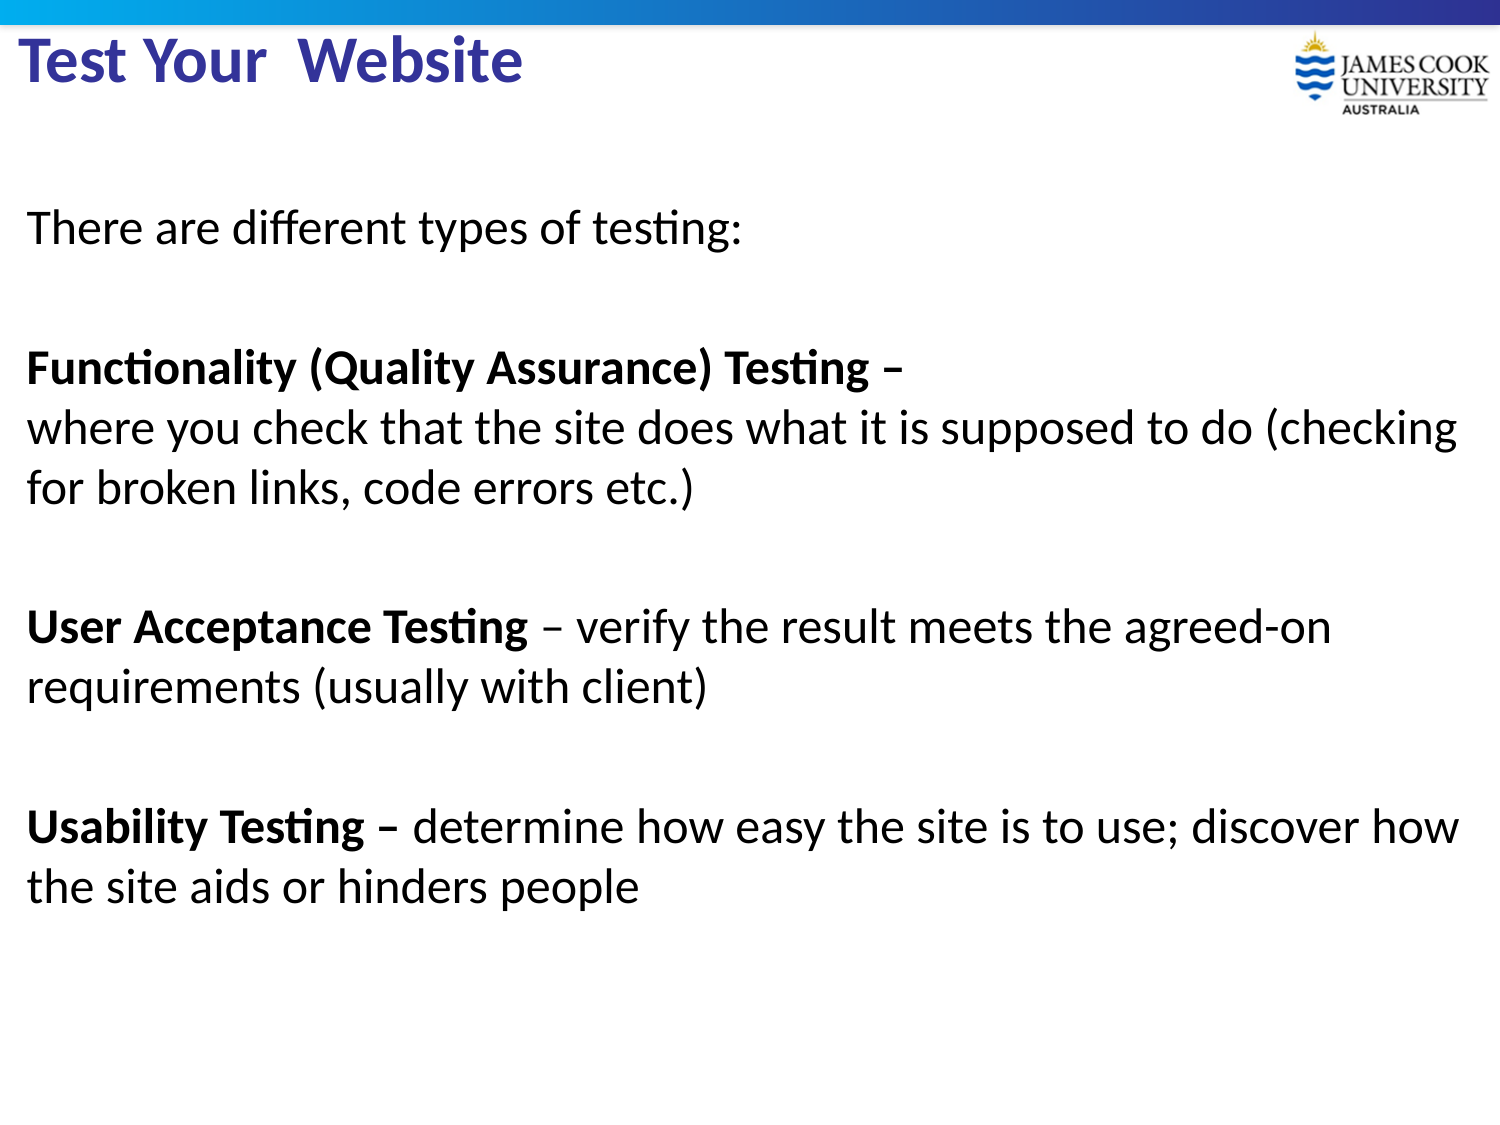

# Test Your  Website
There are different types of testing:

Functionality (Quality Assurance) Testing –
where you check that the site does what it is supposed to do (checking for broken links, code errors etc.)

User Acceptance Testing – verify the result meets the agreed-on requirements (usually with client)

Usability Testing – determine how easy the site is to use; discover how the site aids or hinders people